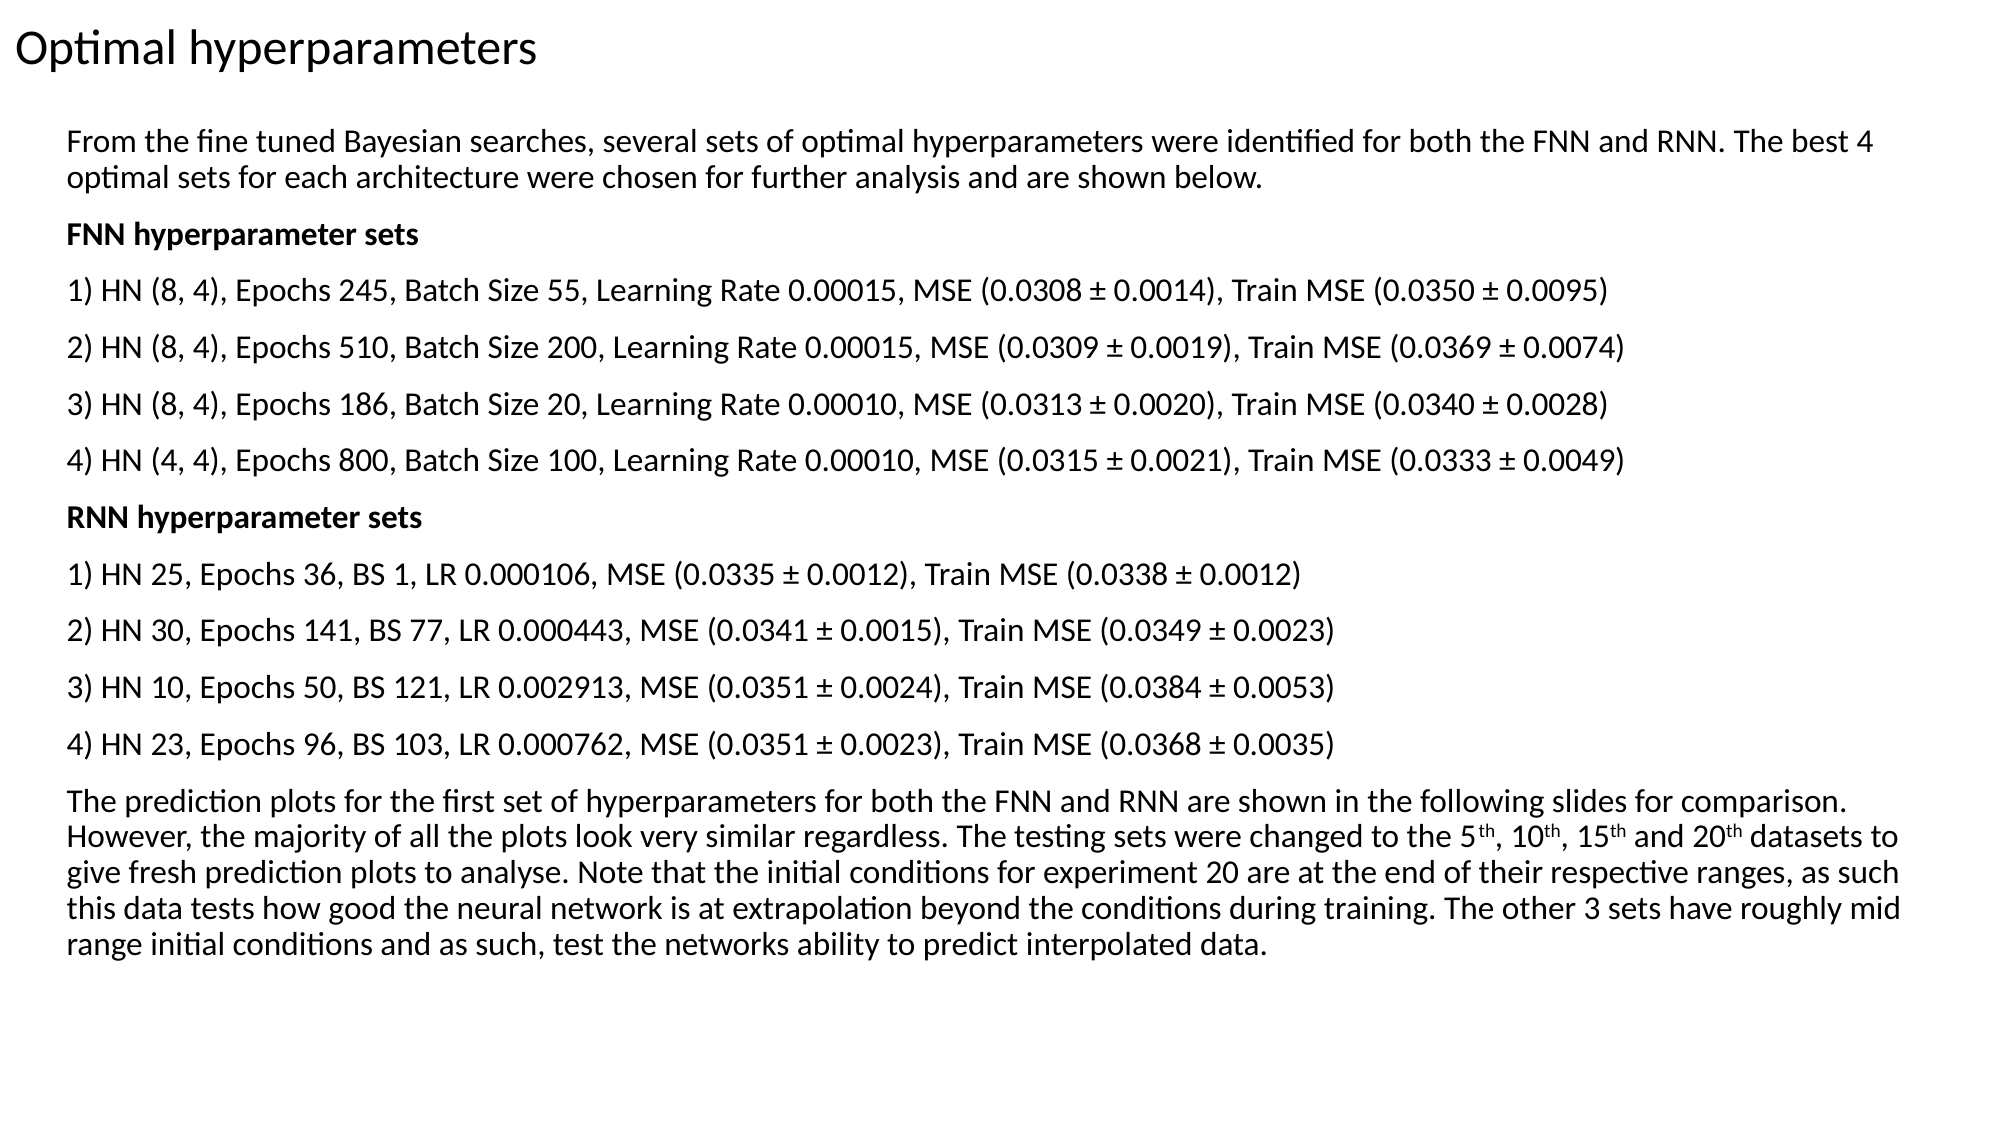

# Optimal hyperparameters
From the fine tuned Bayesian searches, several sets of optimal hyperparameters were identified for both the FNN and RNN. The best 4 optimal sets for each architecture were chosen for further analysis and are shown below.
FNN hyperparameter sets
1) HN (8, 4), Epochs 245, Batch Size 55, Learning Rate 0.00015, MSE (0.0308 ± 0.0014), Train MSE (0.0350 ± 0.0095)
2) HN (8, 4), Epochs 510, Batch Size 200, Learning Rate 0.00015, MSE (0.0309 ± 0.0019), Train MSE (0.0369 ± 0.0074)
3) HN (8, 4), Epochs 186, Batch Size 20, Learning Rate 0.00010, MSE (0.0313 ± 0.0020), Train MSE (0.0340 ± 0.0028)
4) HN (4, 4), Epochs 800, Batch Size 100, Learning Rate 0.00010, MSE (0.0315 ± 0.0021), Train MSE (0.0333 ± 0.0049)
RNN hyperparameter sets
1) HN 25, Epochs 36, BS 1, LR 0.000106, MSE (0.0335 ± 0.0012), Train MSE (0.0338 ± 0.0012)
2) HN 30, Epochs 141, BS 77, LR 0.000443, MSE (0.0341 ± 0.0015), Train MSE (0.0349 ± 0.0023)
3) HN 10, Epochs 50, BS 121, LR 0.002913, MSE (0.0351 ± 0.0024), Train MSE (0.0384 ± 0.0053)
4) HN 23, Epochs 96, BS 103, LR 0.000762, MSE (0.0351 ± 0.0023), Train MSE (0.0368 ± 0.0035)
The prediction plots for the first set of hyperparameters for both the FNN and RNN are shown in the following slides for comparison. However, the majority of all the plots look very similar regardless. The testing sets were changed to the 5th, 10th, 15th and 20th datasets to give fresh prediction plots to analyse. Note that the initial conditions for experiment 20 are at the end of their respective ranges, as such this data tests how good the neural network is at extrapolation beyond the conditions during training. The other 3 sets have roughly mid range initial conditions and as such, test the networks ability to predict interpolated data.